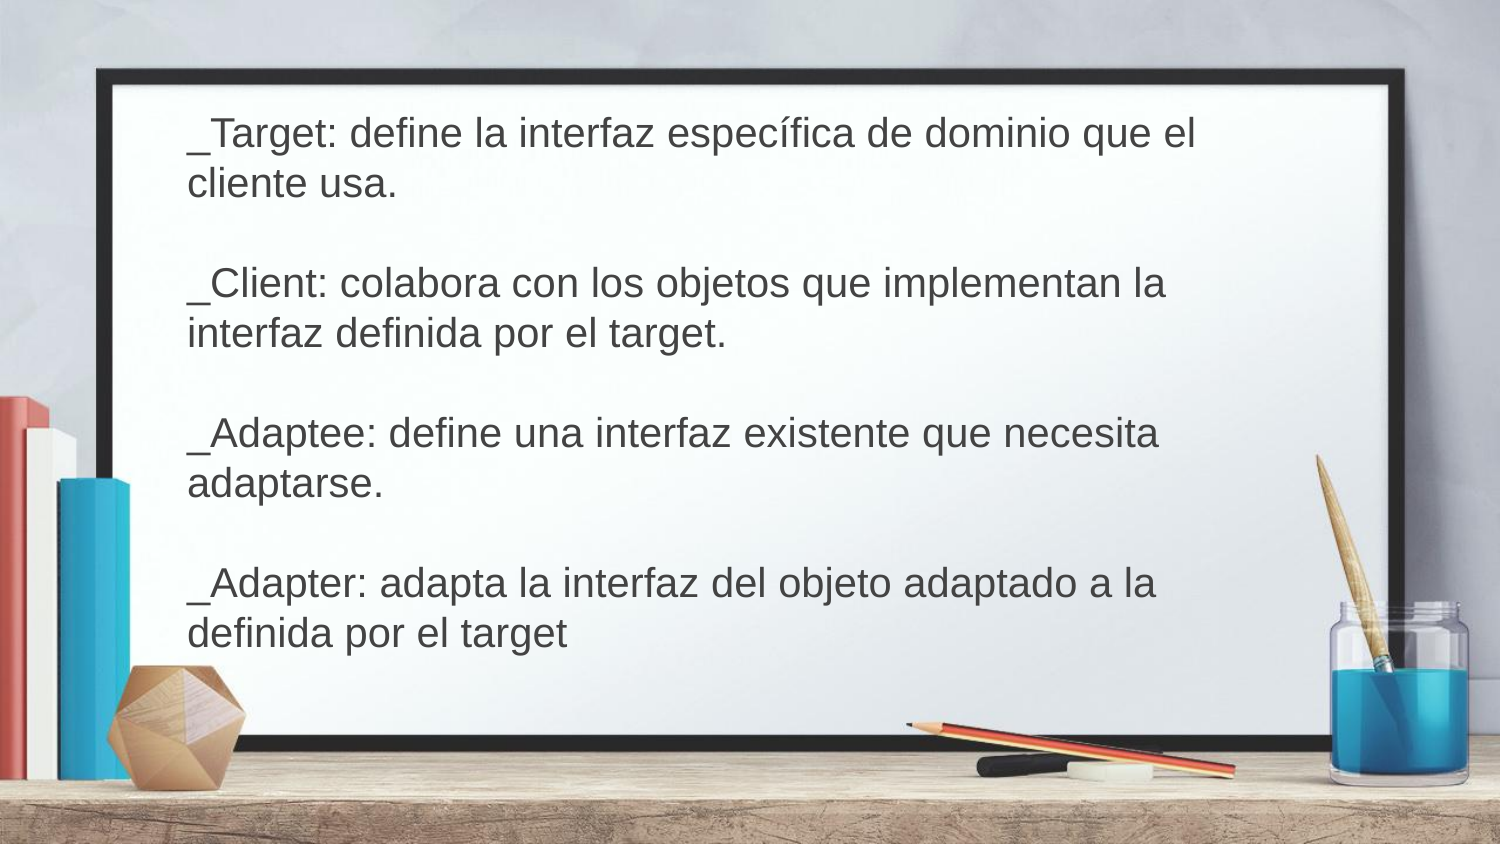

_Target: define la interfaz específica de dominio que el cliente usa.

_Client: colabora con los objetos que implementan la interfaz definida por el target.

_Adaptee: define una interfaz existente que necesita adaptarse.

_Adapter: adapta la interfaz del objeto adaptado a la definida por el target